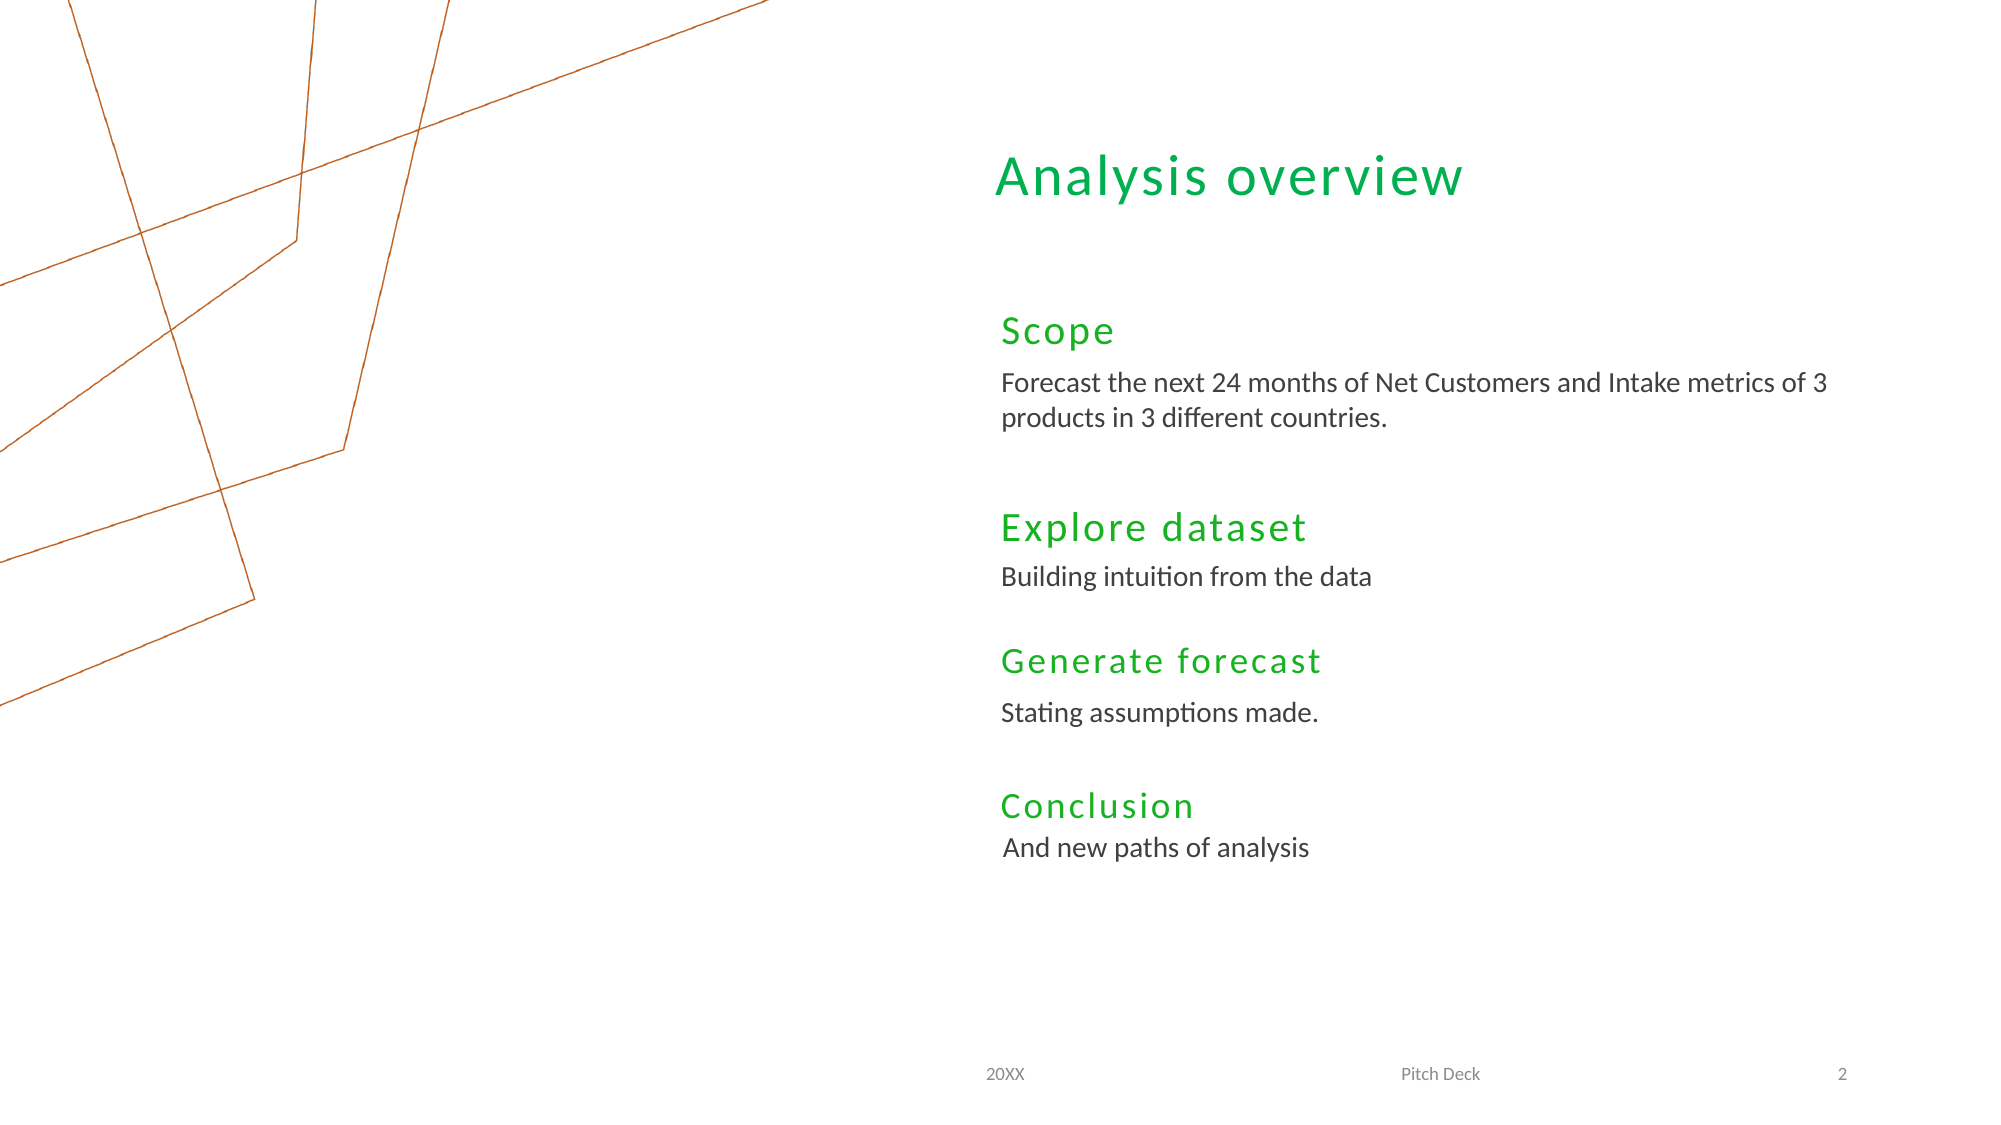

# Analysis overview
Scope
Forecast the next 24 months of Net Customers and Intake metrics of 3 products in 3 different countries.
Explore dataset
Building intuition from the data
Generate forecast
Stating assumptions made.
Conclusion
And new paths of analysis
20XX
Pitch Deck
2